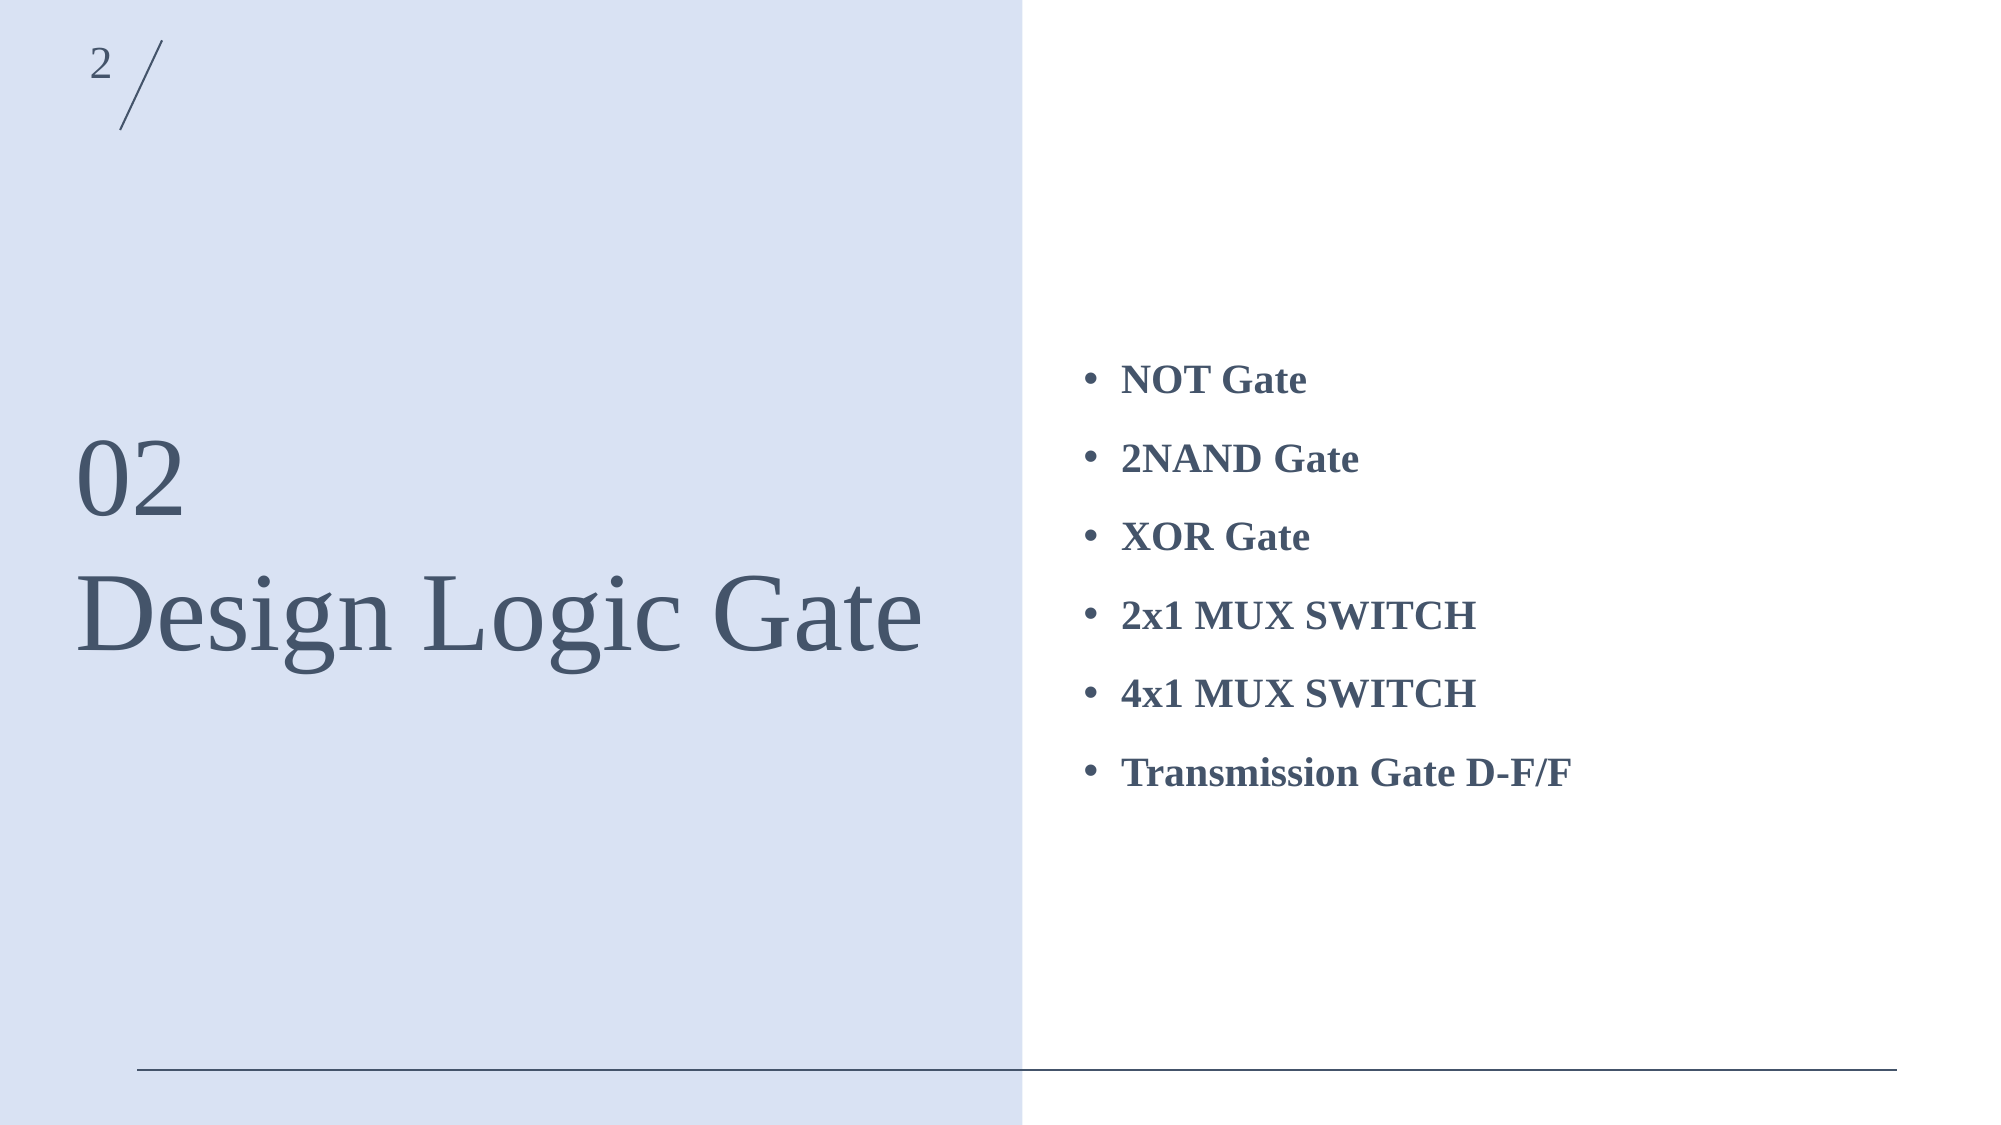

2

02
Design Logic Gate

NOT Gate
2NAND Gate
XOR Gate
2x1 MUX SWITCH
4x1 MUX SWITCH
Transmission Gate D-F/F